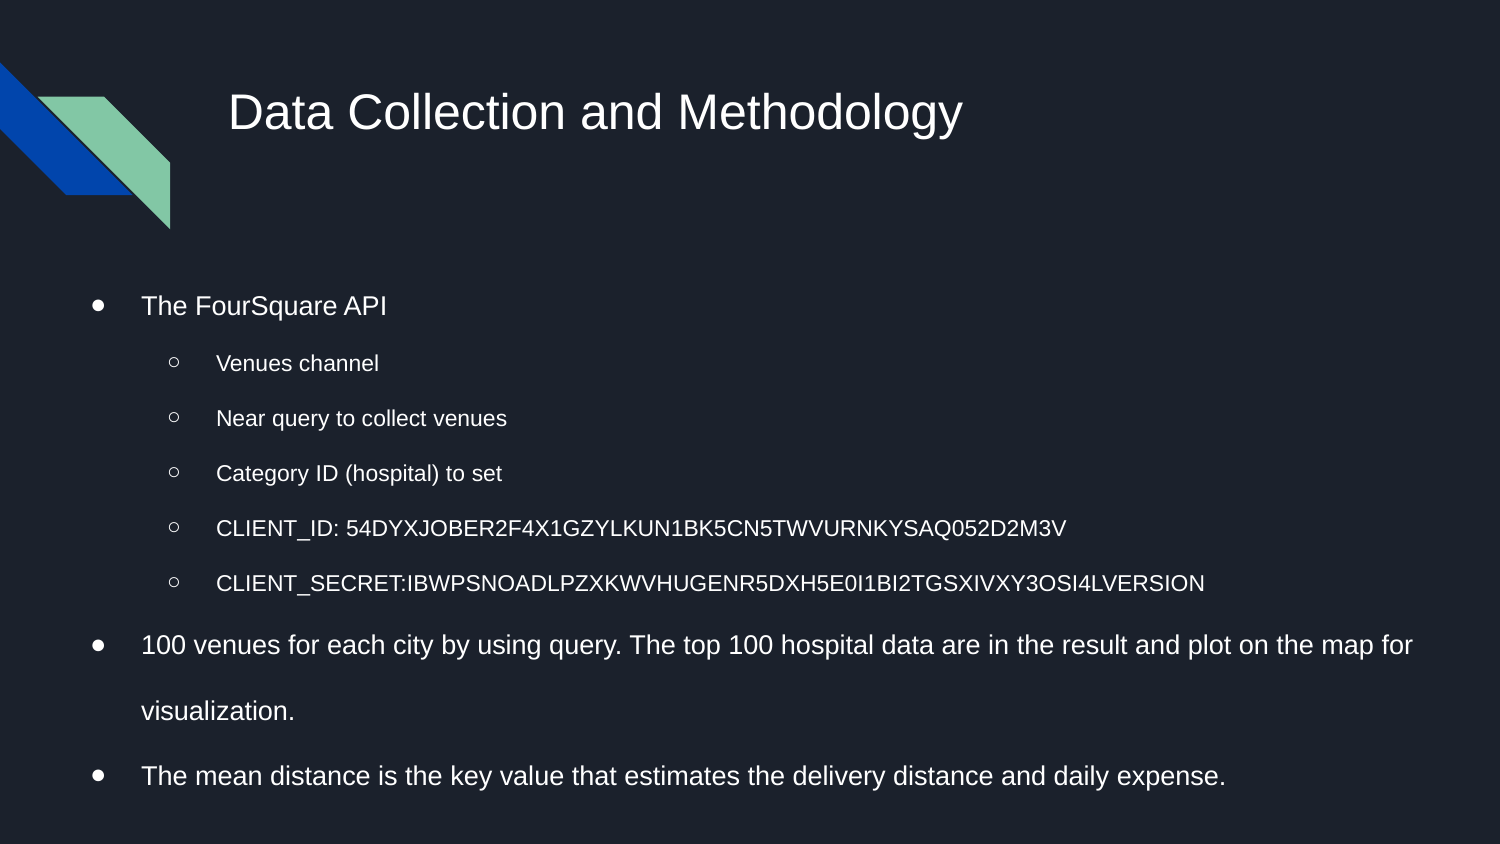

# Data Collection and Methodology
The FourSquare API
Venues channel
Near query to collect venues
Category ID (hospital) to set
CLIENT_ID: 54DYXJOBER2F4X1GZYLKUN1BK5CN5TWVURNKYSAQ052D2M3V
CLIENT_SECRET:IBWPSNOADLPZXKWVHUGENR5DXH5E0I1BI2TGSXIVXY3OSI4LVERSION
100 venues for each city by using query. The top 100 hospital data are in the result and plot on the map for visualization.
The mean distance is the key value that estimates the delivery distance and daily expense.